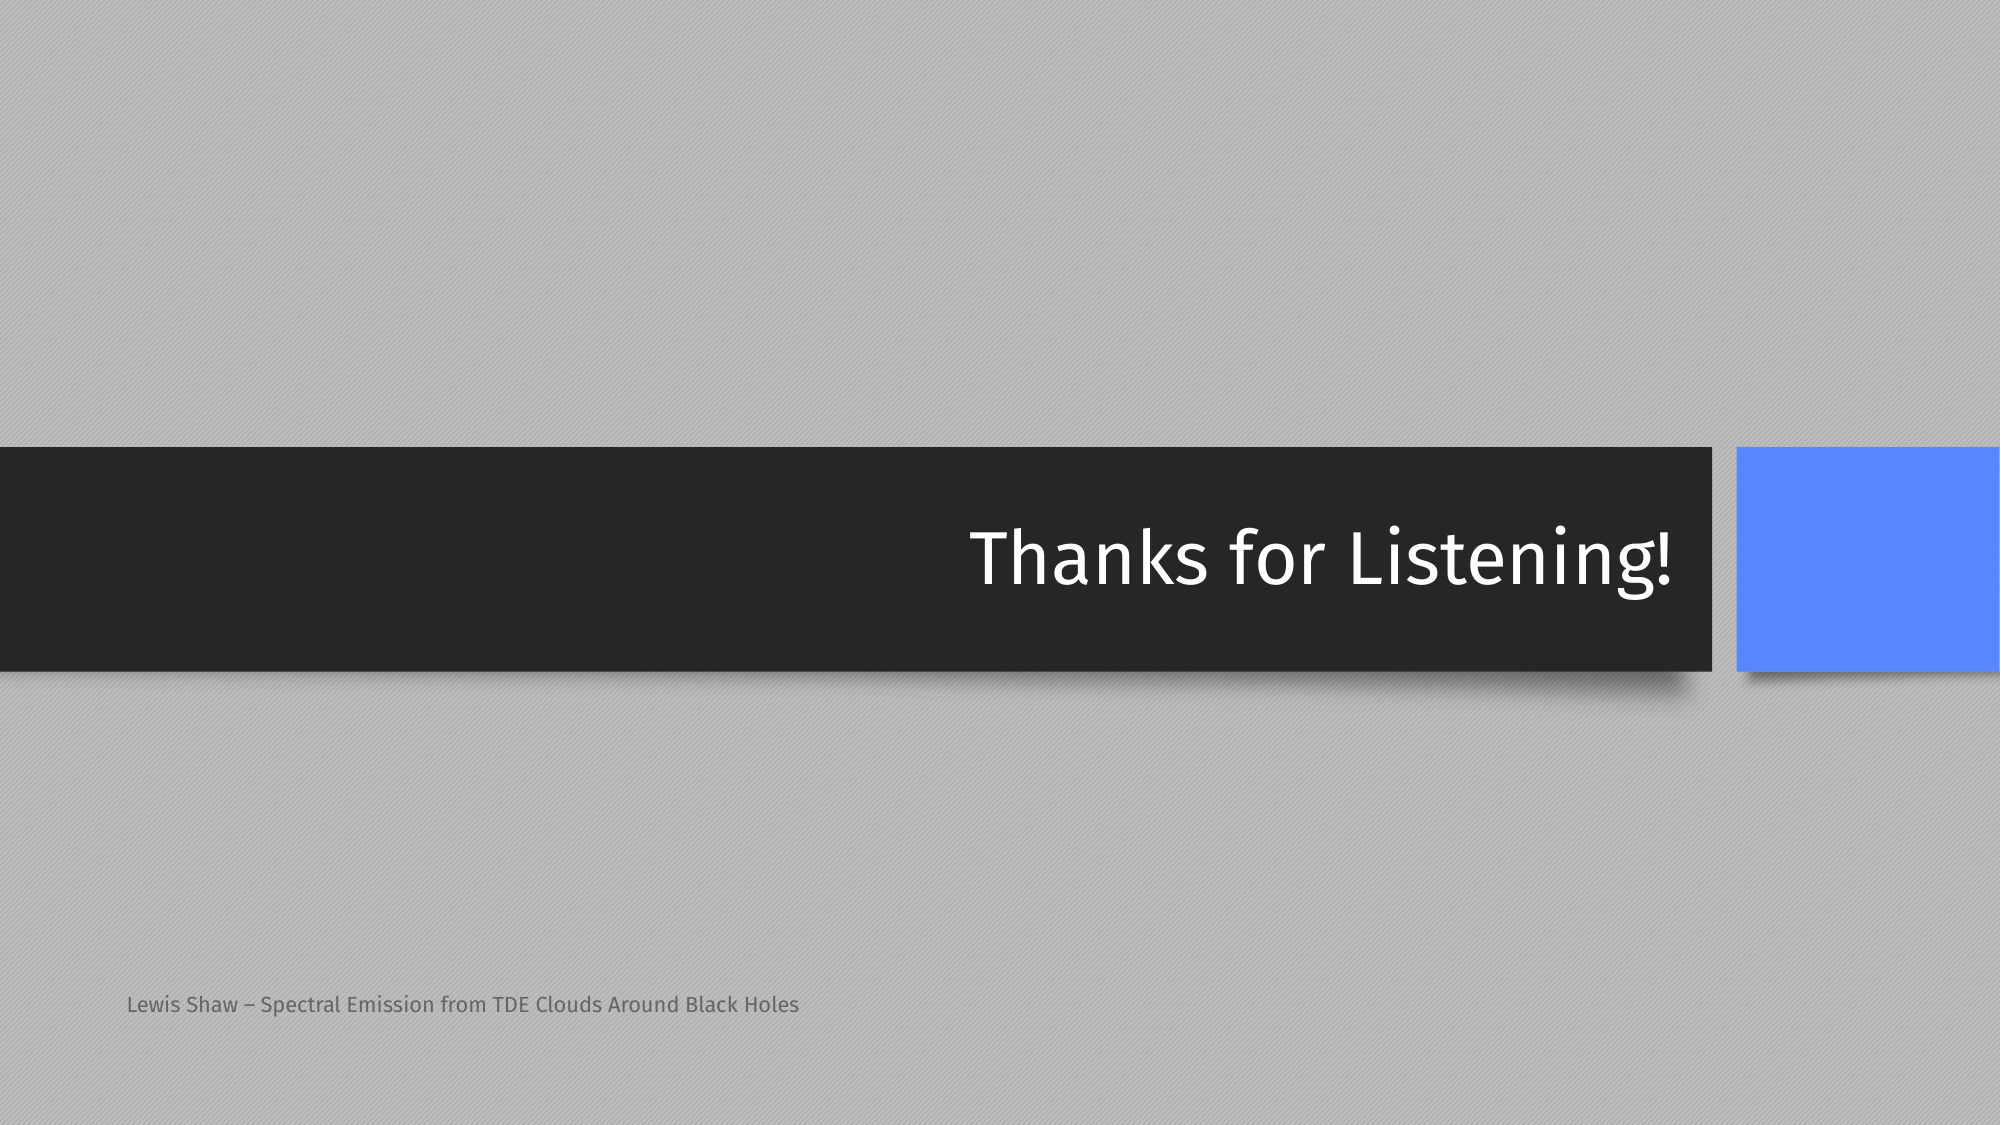

# Thanks for Listening!

Lewis Shaw – Spectral Emission from TDE Clouds Around Black Holes